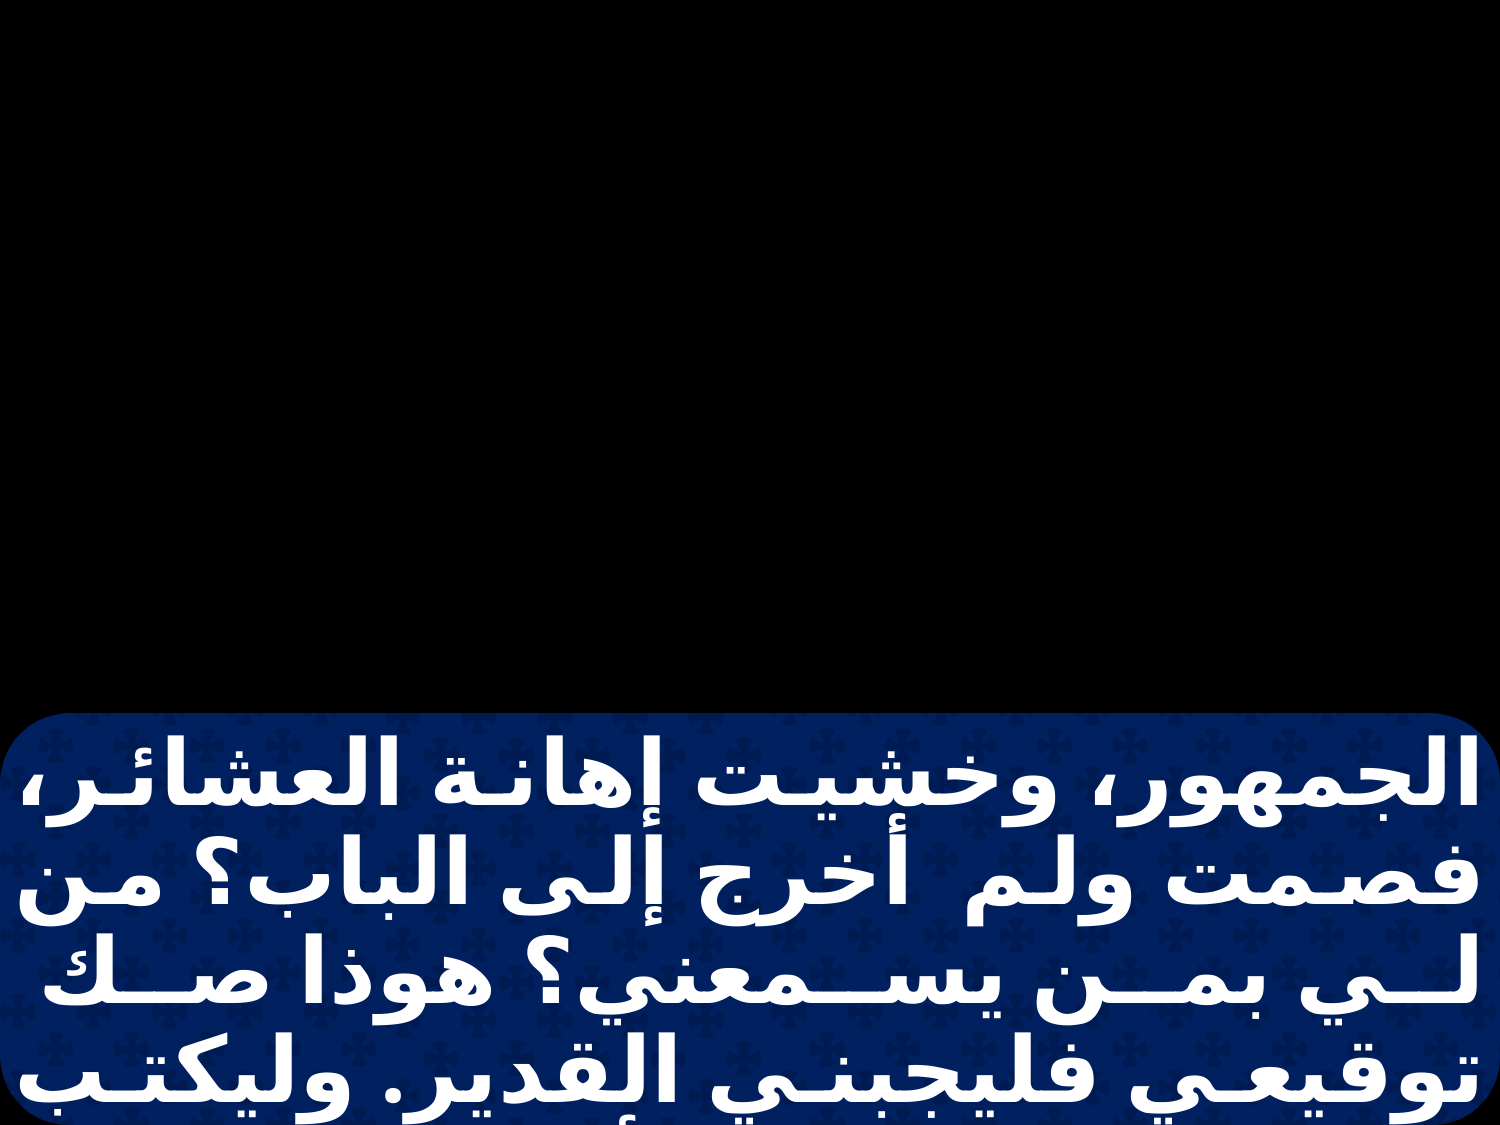

الجمهور، وخشيت إهانة العشائر، فصمت ولم  أخرج إلى الباب؟ من لي بمن يسمعني؟ هوذا صك  توقيعي فليجبني القدير. وليكتب خصمي شكواه.  فلأحملنها على كتفي. ولأعصبنها تاجا لرأسي أبين